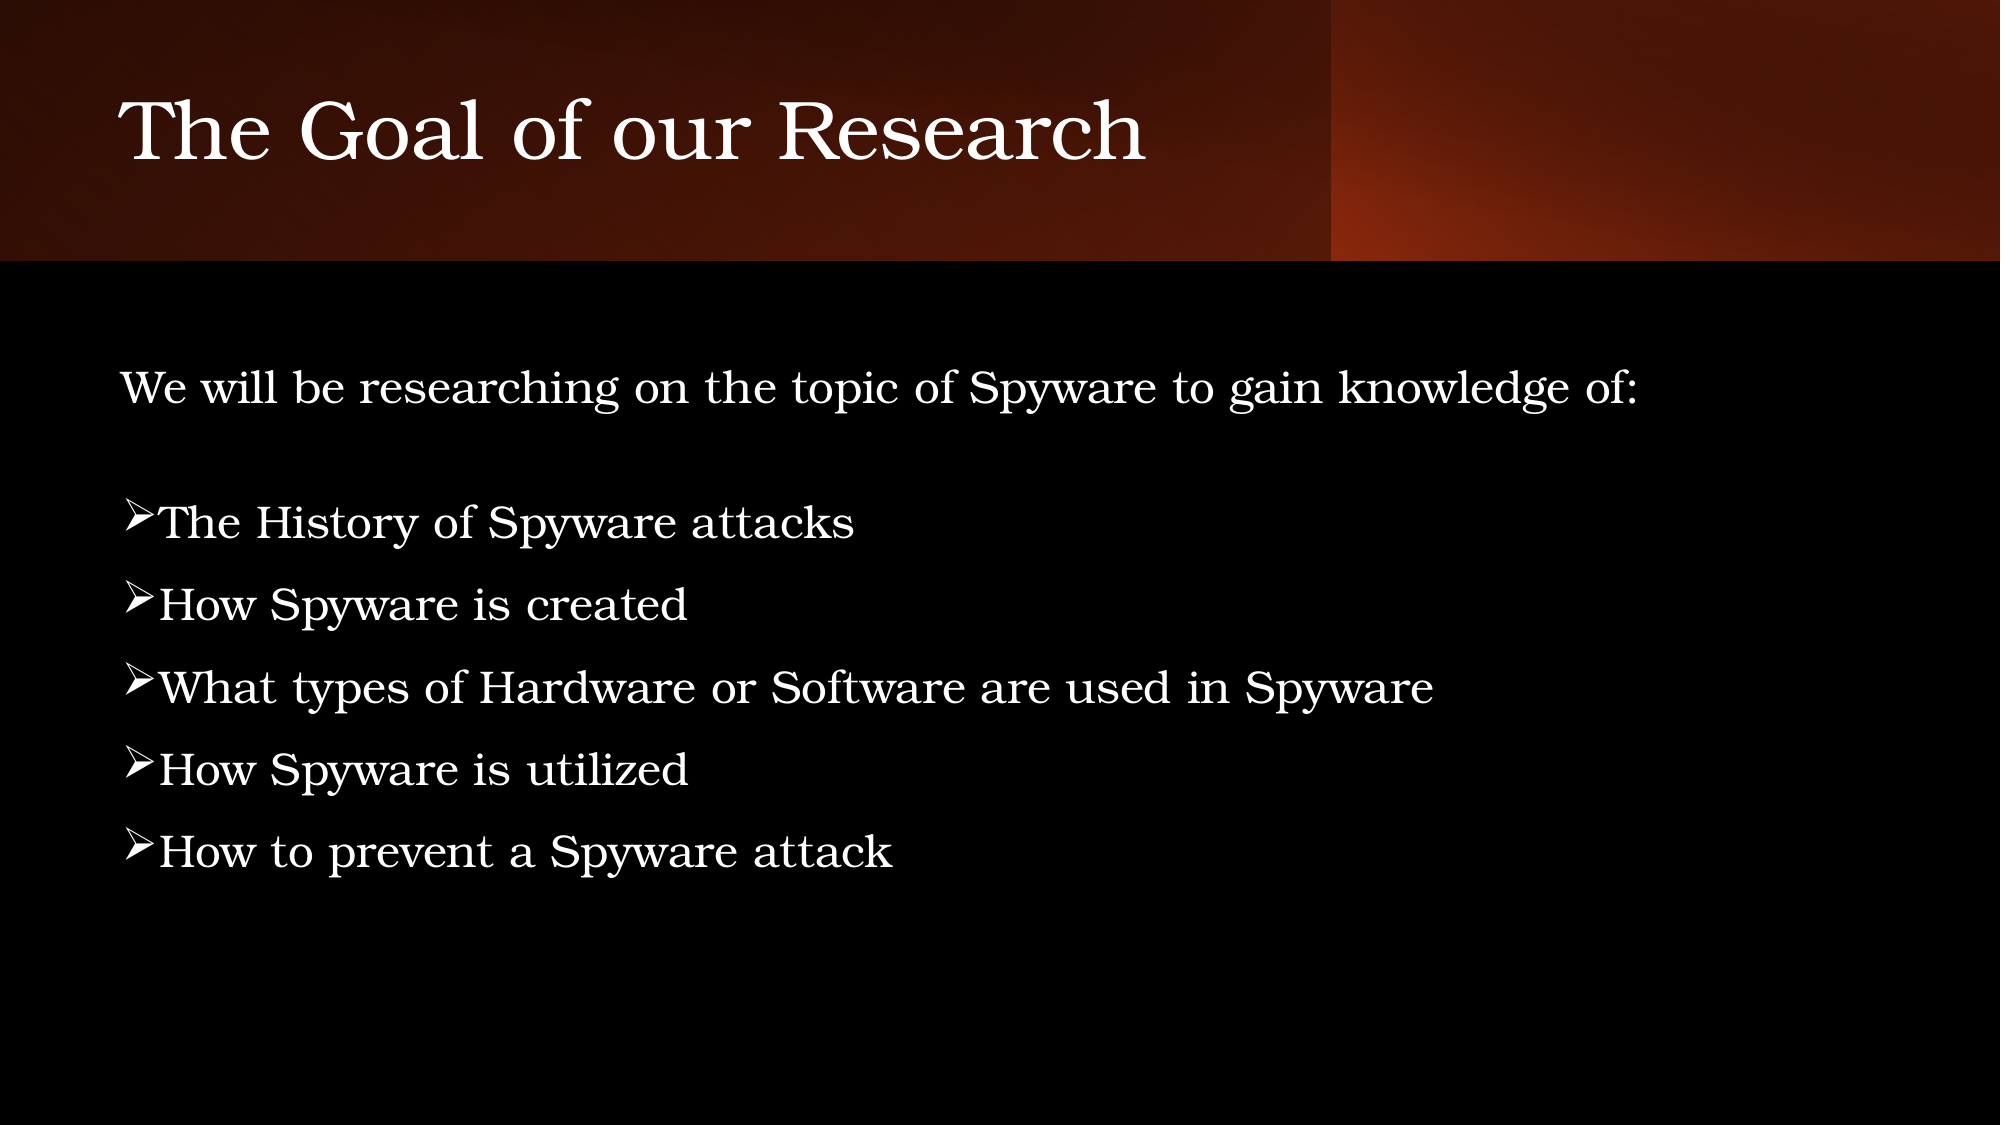

# The Goal of our Research
We will be researching on the topic of Spyware to gain knowledge of:
The History of Spyware attacks
How Spyware is created
What types of Hardware or Software are used in Spyware
How Spyware is utilized
How to prevent a Spyware attack